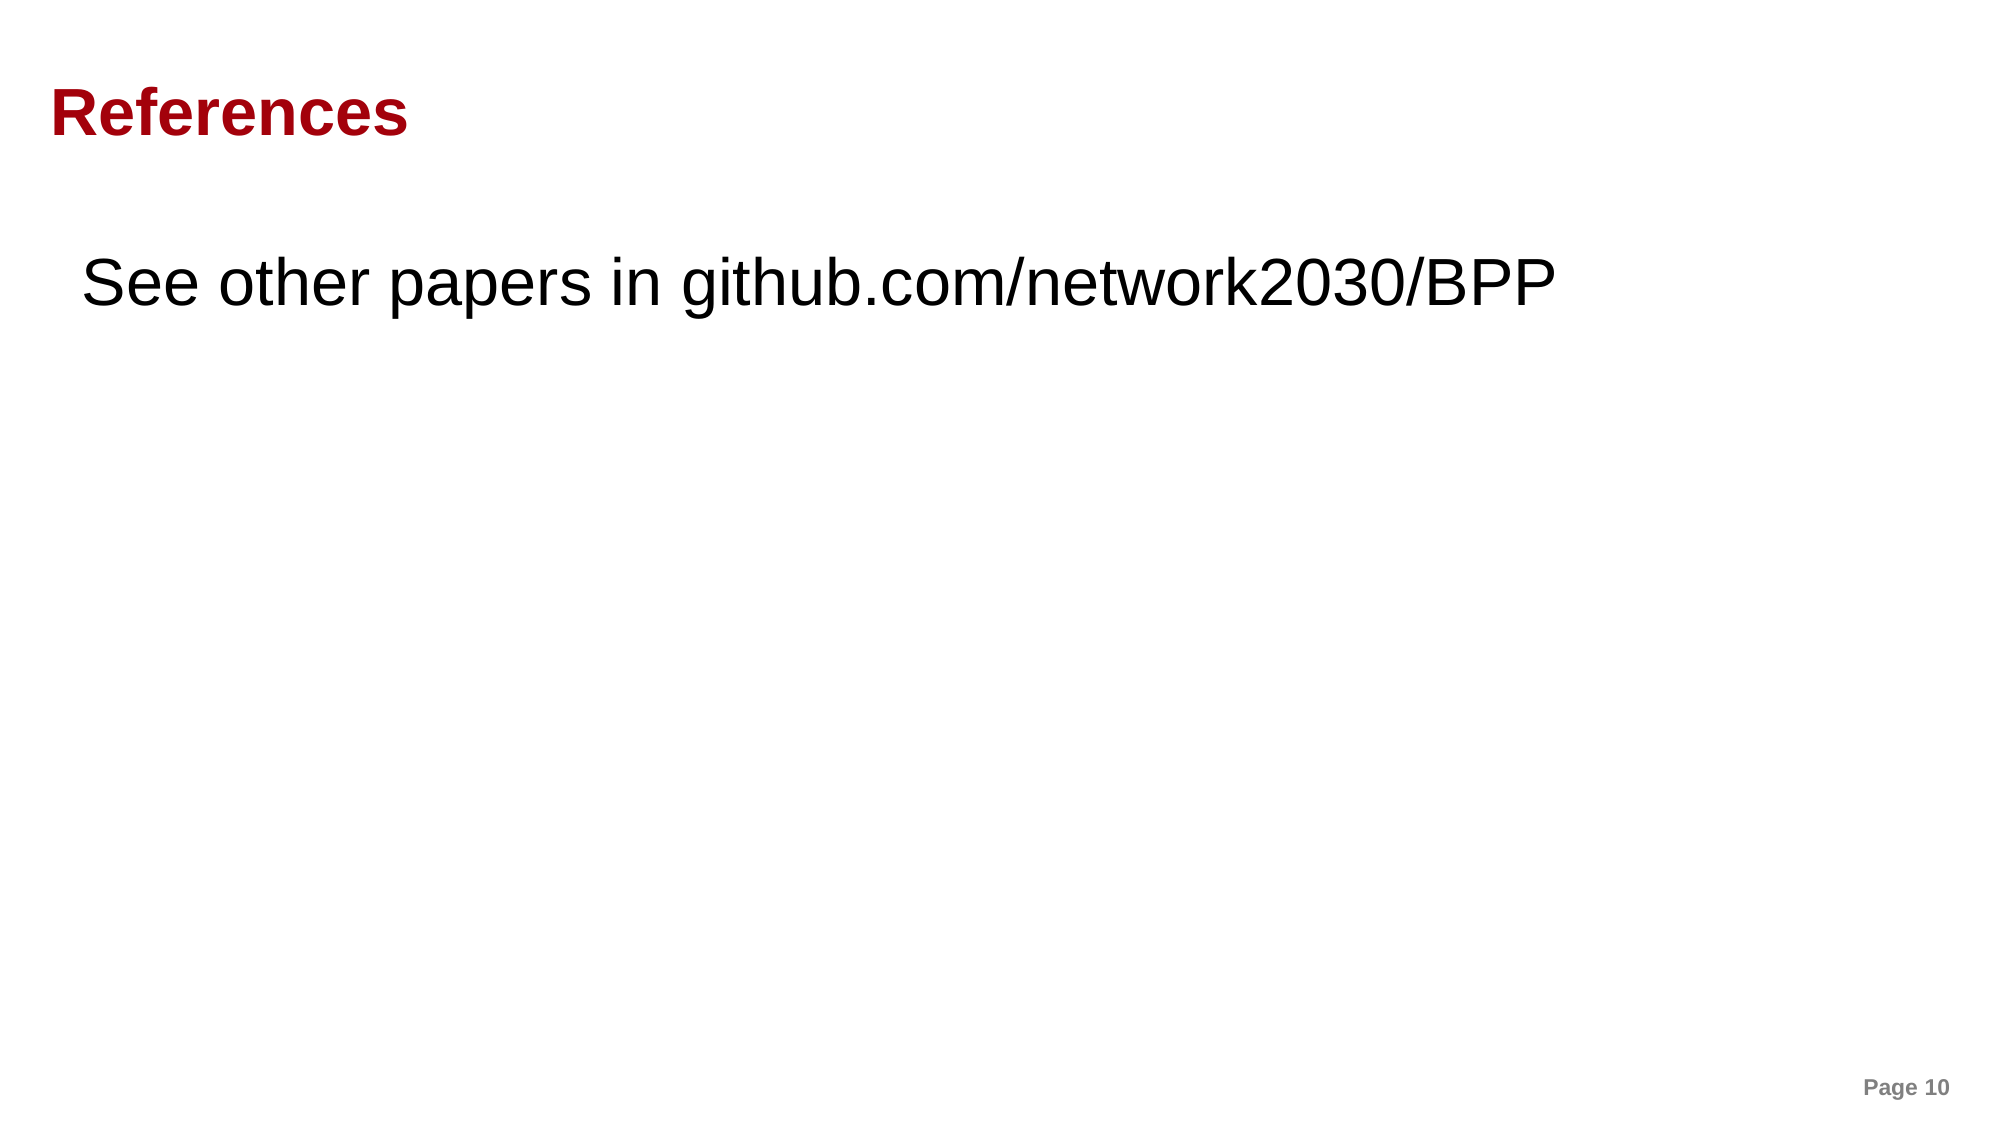

# References
See other papers in github.com/network2030/BPP